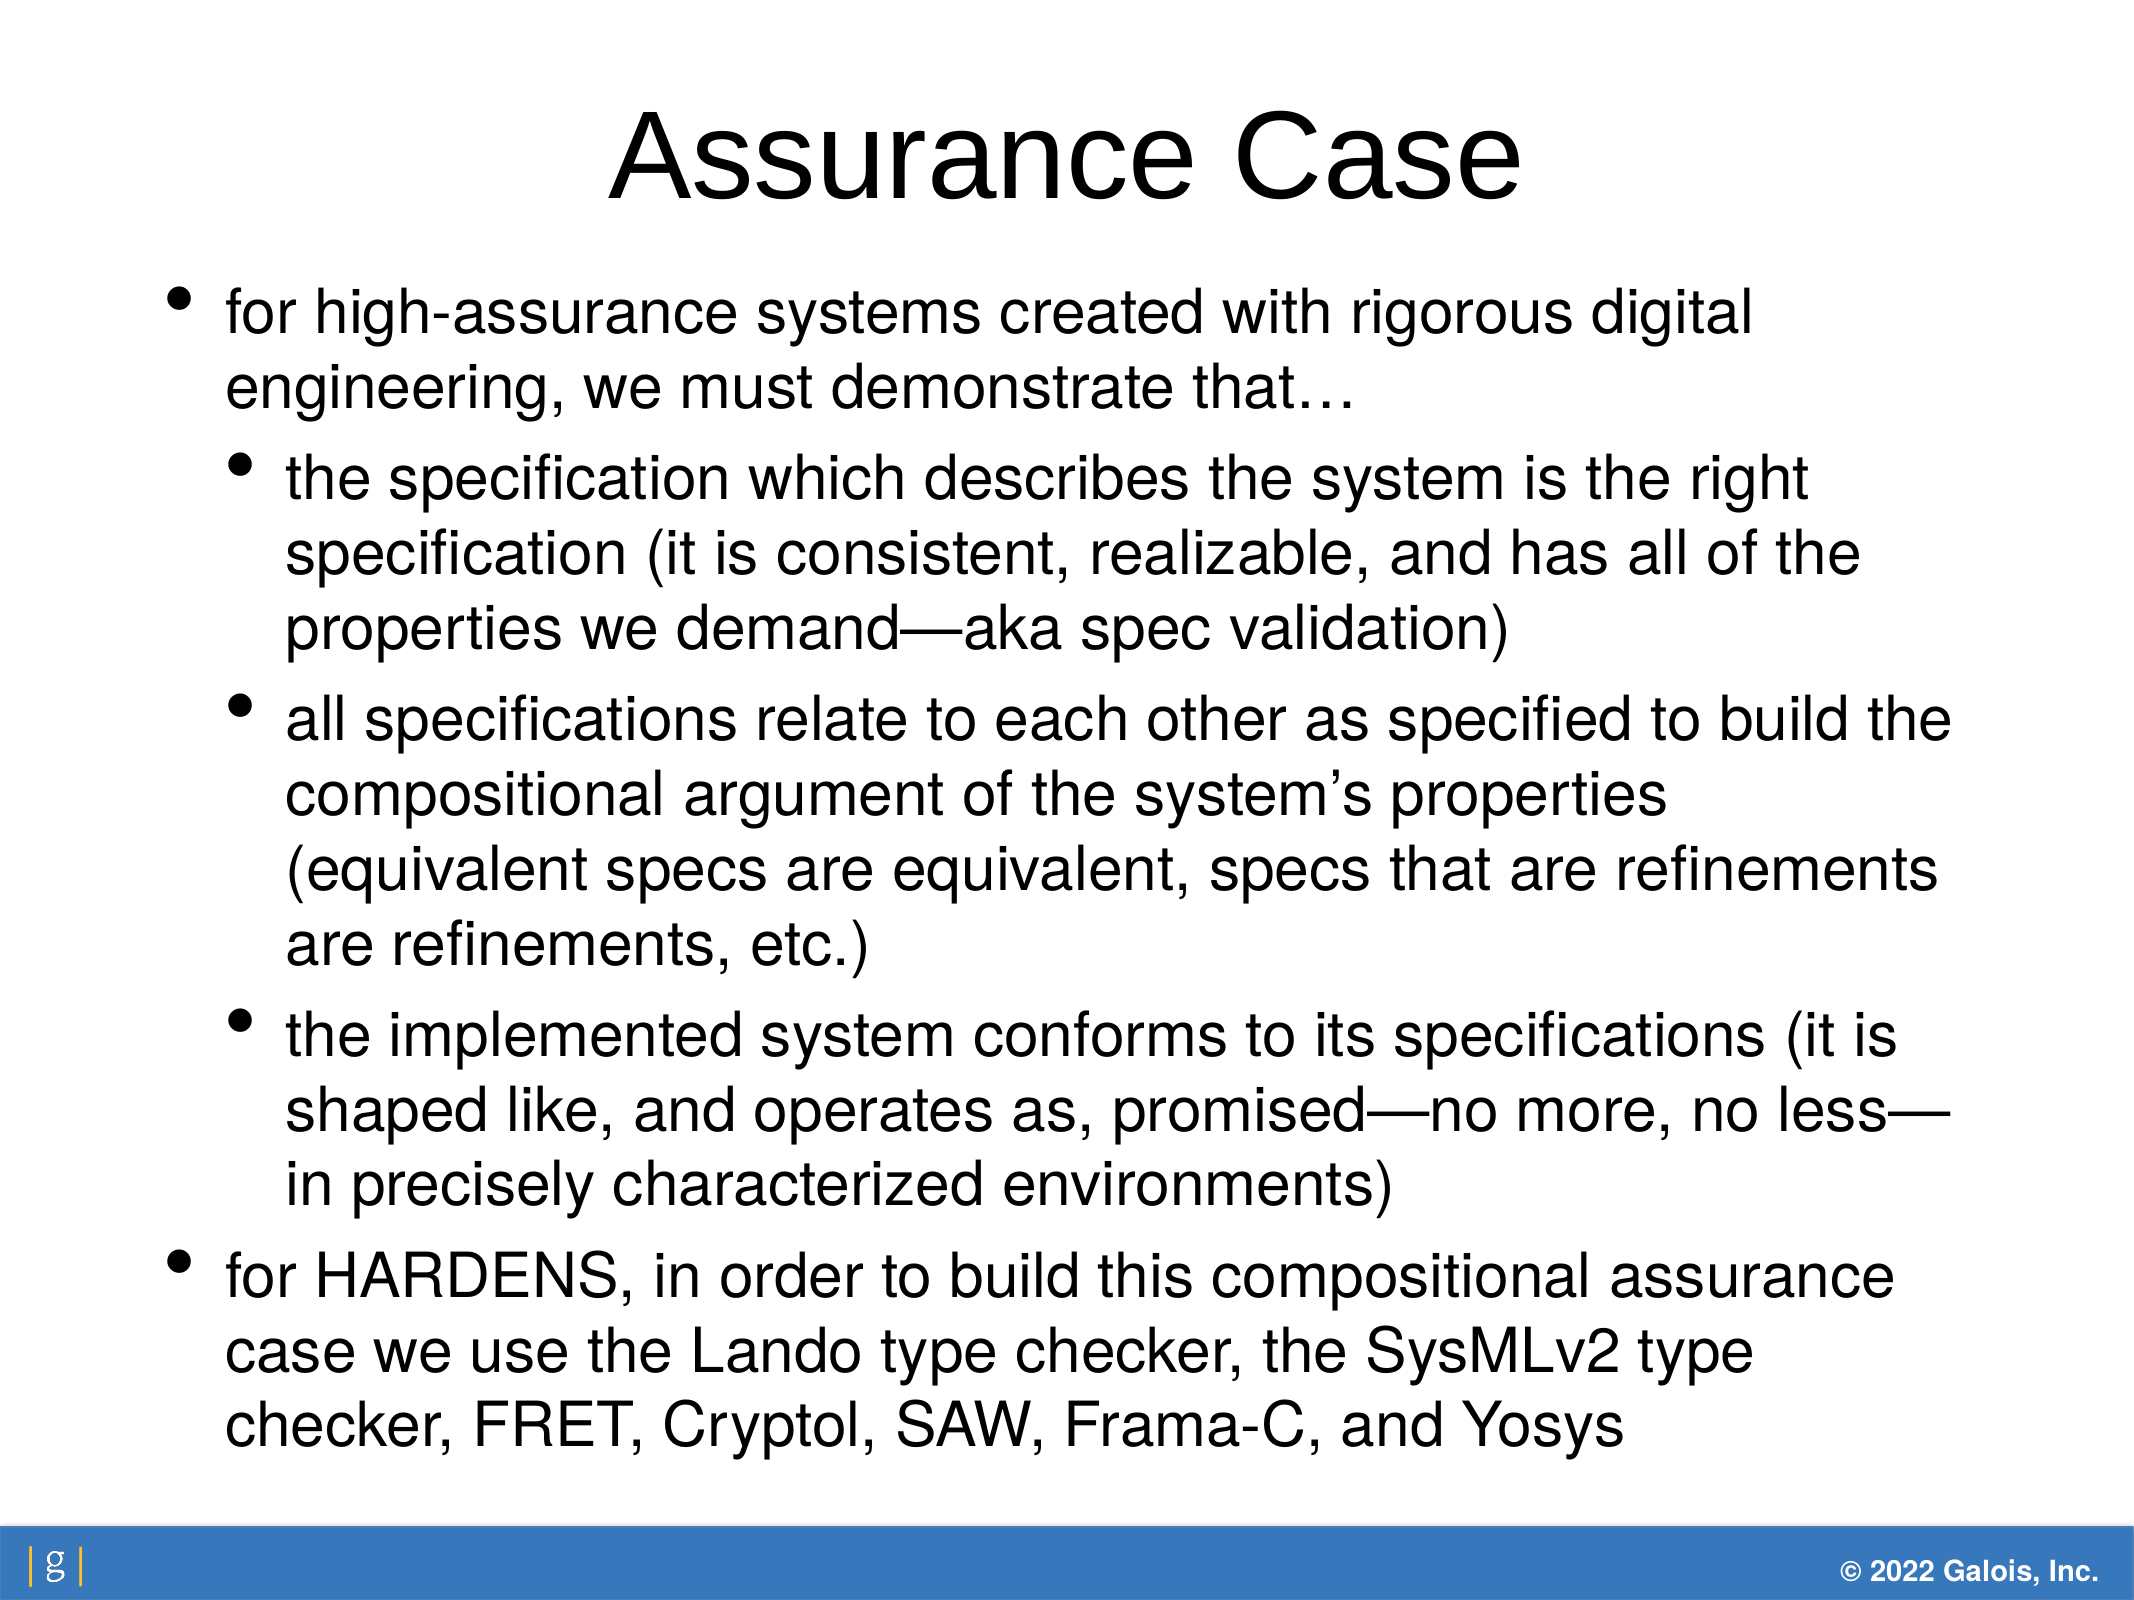

Assurance Case
for high-assurance systems created with rigorous digital engineering, we must demonstrate that…
the specification which describes the system is the right specification (it is consistent, realizable, and has all of the properties we demand—aka spec validation)
all specifications relate to each other as specified to build the compositional argument of the system’s properties (equivalent specs are equivalent, specs that are refinements are refinements, etc.)
the implemented system conforms to its specifications (it is shaped like, and operates as, promised—no more, no less—in precisely characterized environments)
for HARDENS, in order to build this compositional assurance case we use the Lando type checker, the SysMLv2 type checker, FRET, Cryptol, SAW, Frama-C, and Yosys
121